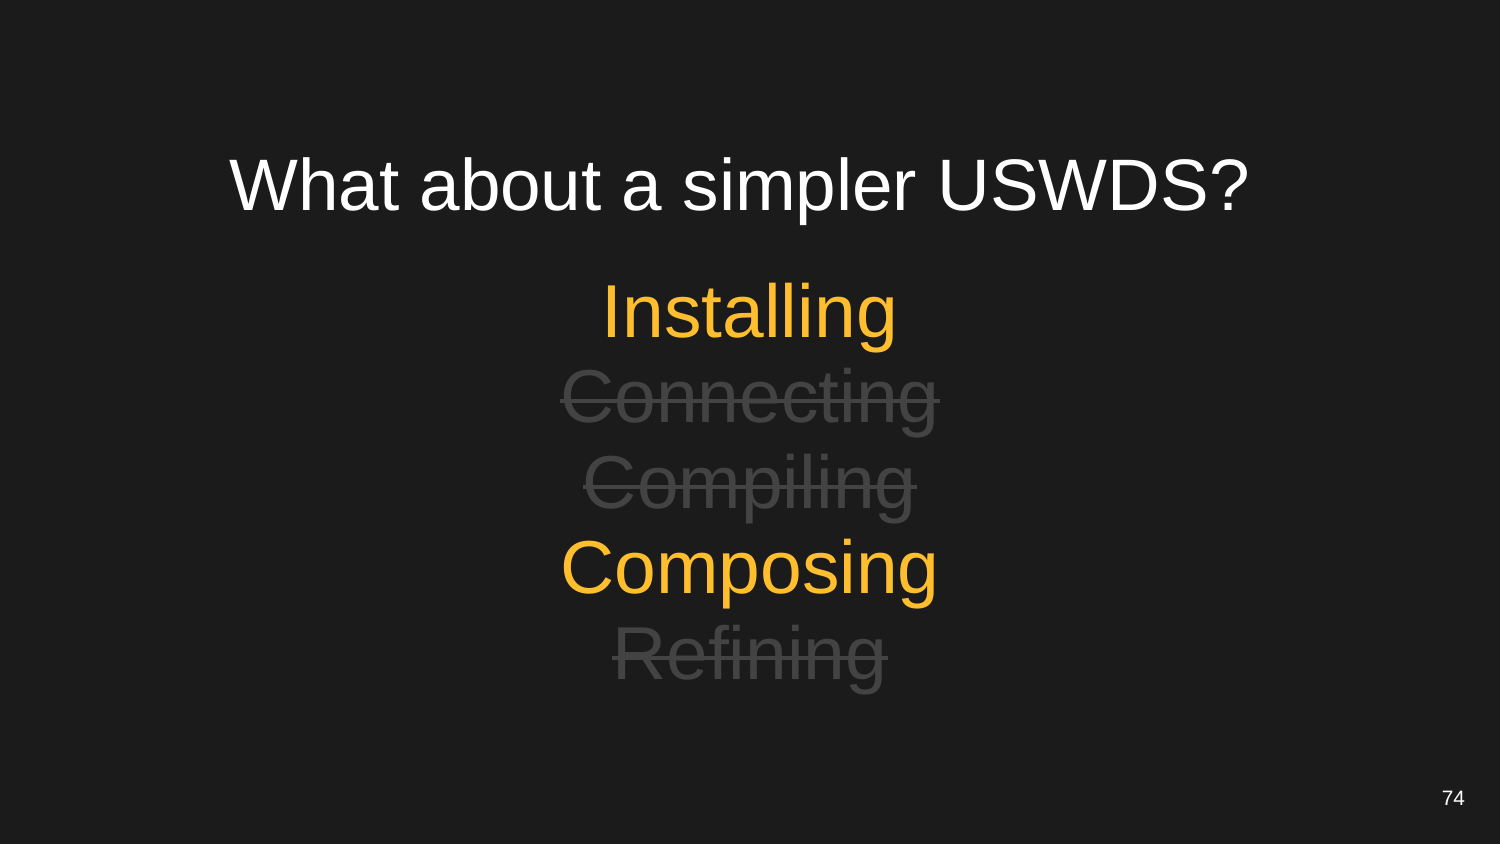

# What about a simpler USWDS?
Installing
Connecting
Compiling
Composing
Refining
74